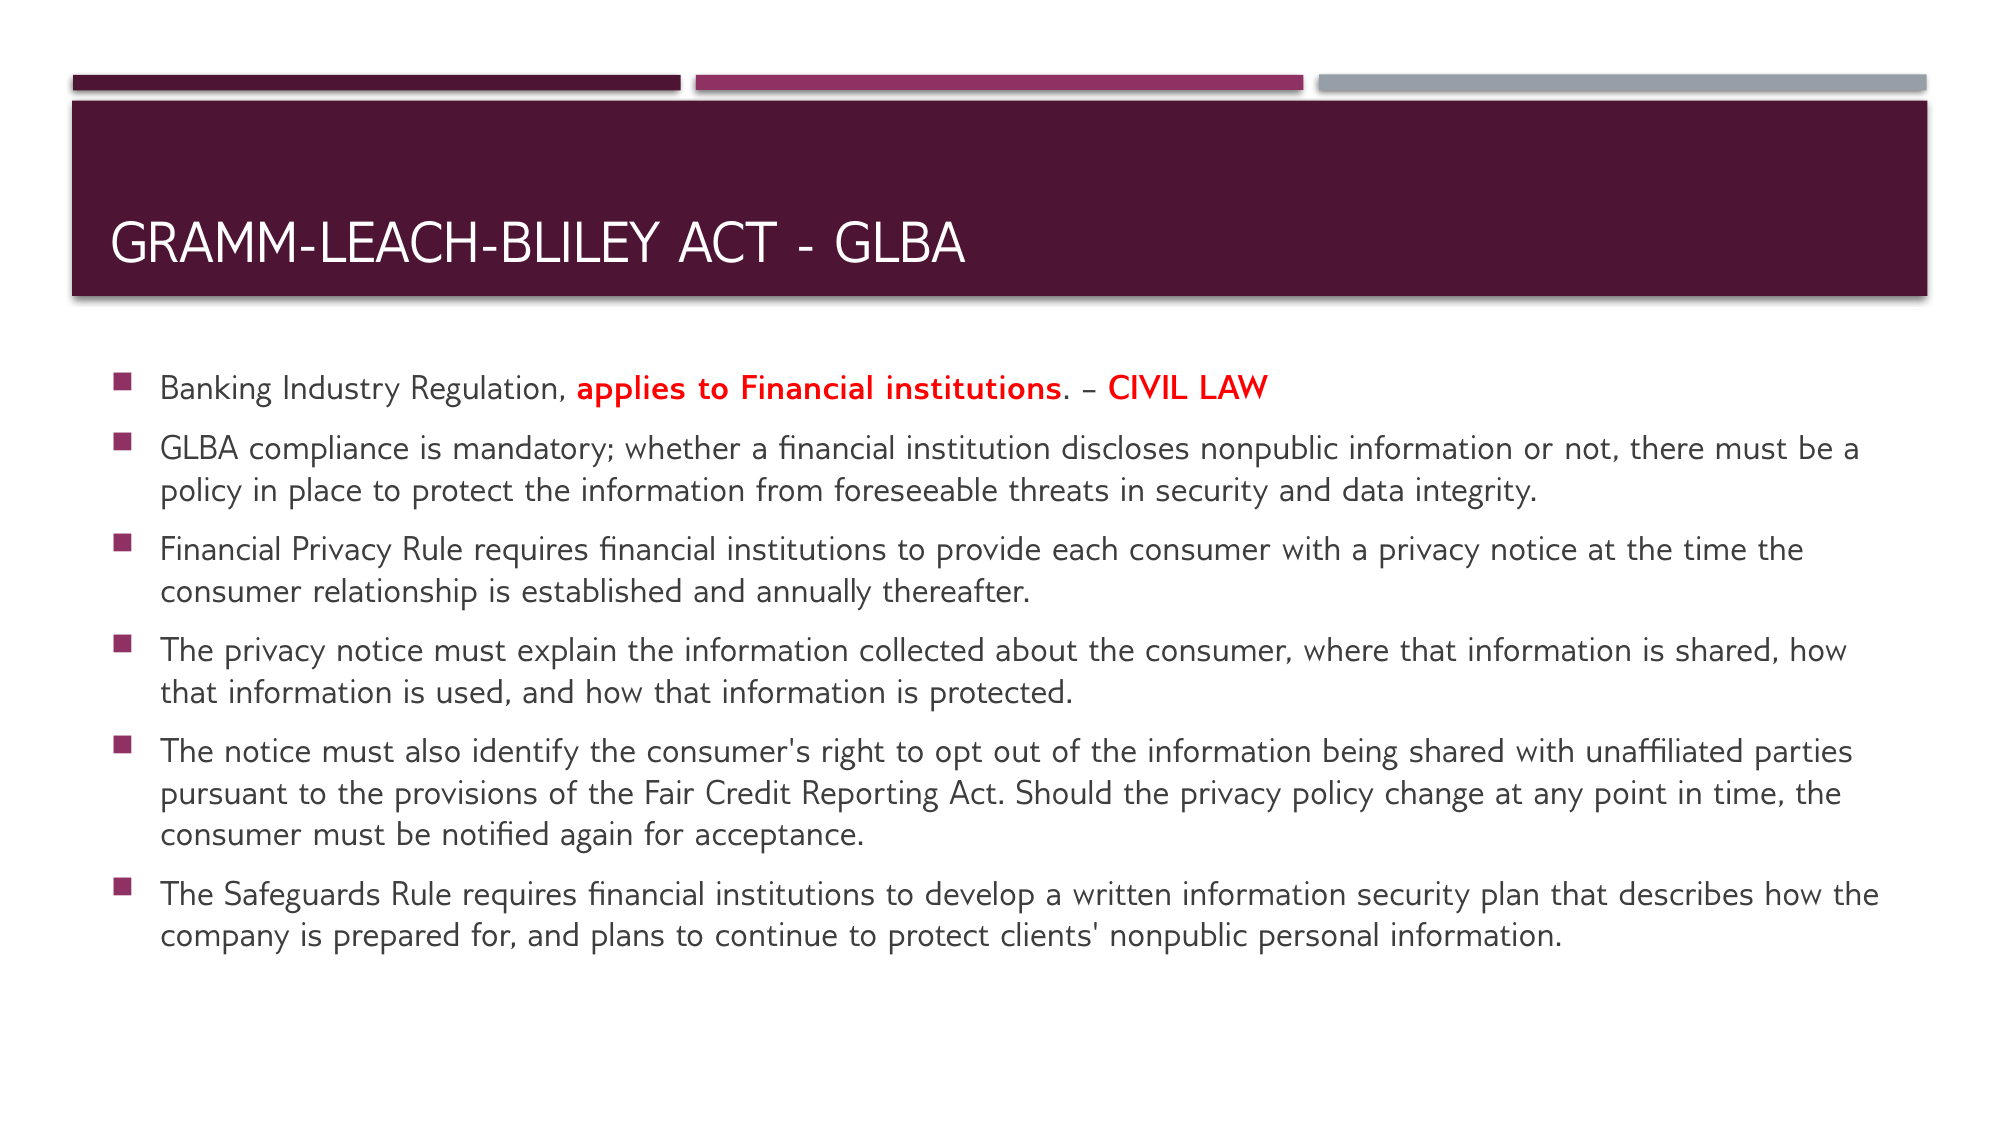

# Gramm-LEACH-BlILEY ACT - GLBA
Banking Industry Regulation, applies to Financial institutions. – CIVIL LAW
GLBA compliance is mandatory; whether a financial institution discloses nonpublic information or not, there must be a policy in place to protect the information from foreseeable threats in security and data integrity.
Financial Privacy Rule requires financial institutions to provide each consumer with a privacy notice at the time the consumer relationship is established and annually thereafter.
The privacy notice must explain the information collected about the consumer, where that information is shared, how that information is used, and how that information is protected.
The notice must also identify the consumer's right to opt out of the information being shared with unaffiliated parties pursuant to the provisions of the Fair Credit Reporting Act. Should the privacy policy change at any point in time, the consumer must be notified again for acceptance.
The Safeguards Rule requires financial institutions to develop a written information security plan that describes how the company is prepared for, and plans to continue to protect clients' nonpublic personal information.